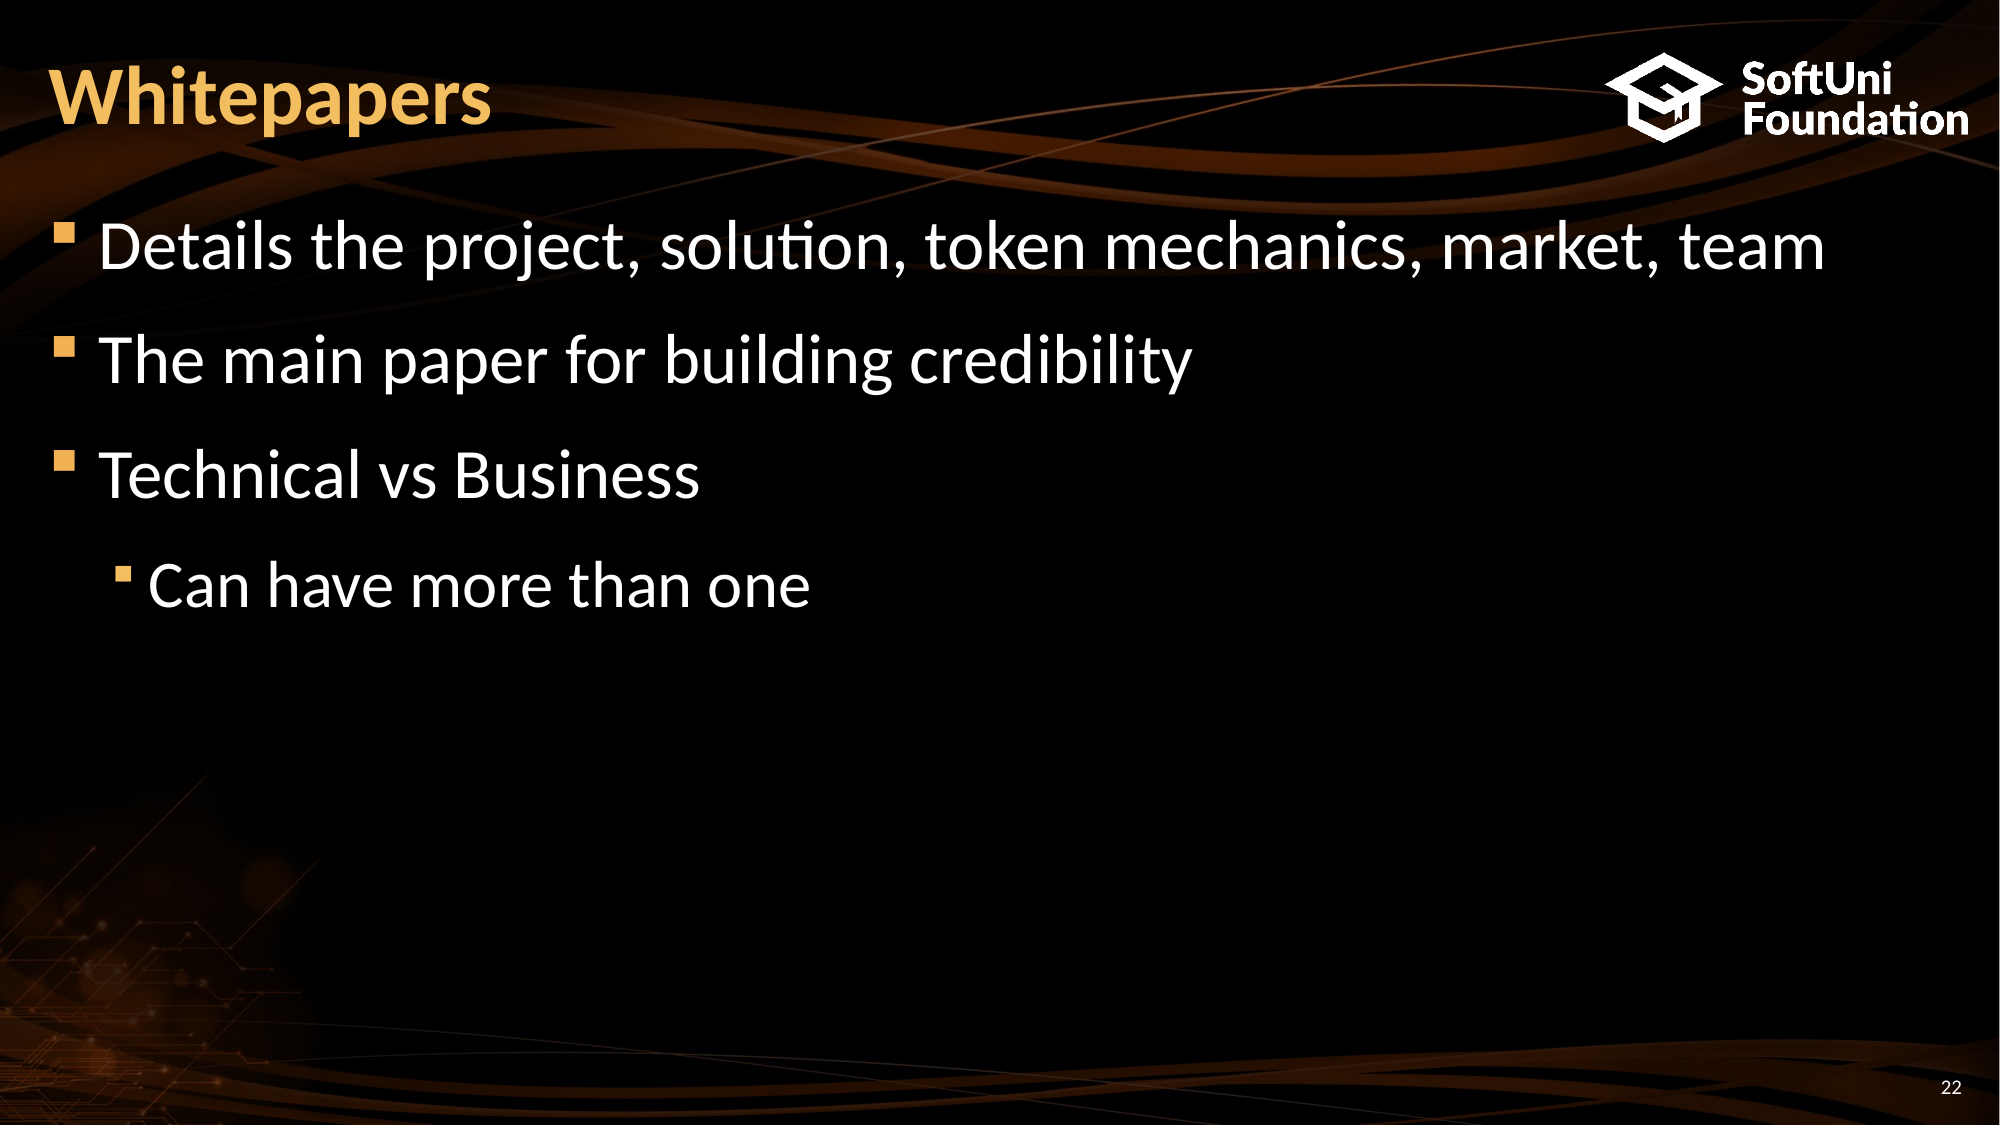

# Whitepapers
Details the project, solution, token mechanics, market, team
The main paper for building credibility
Technical vs Business
Can have more than one

22